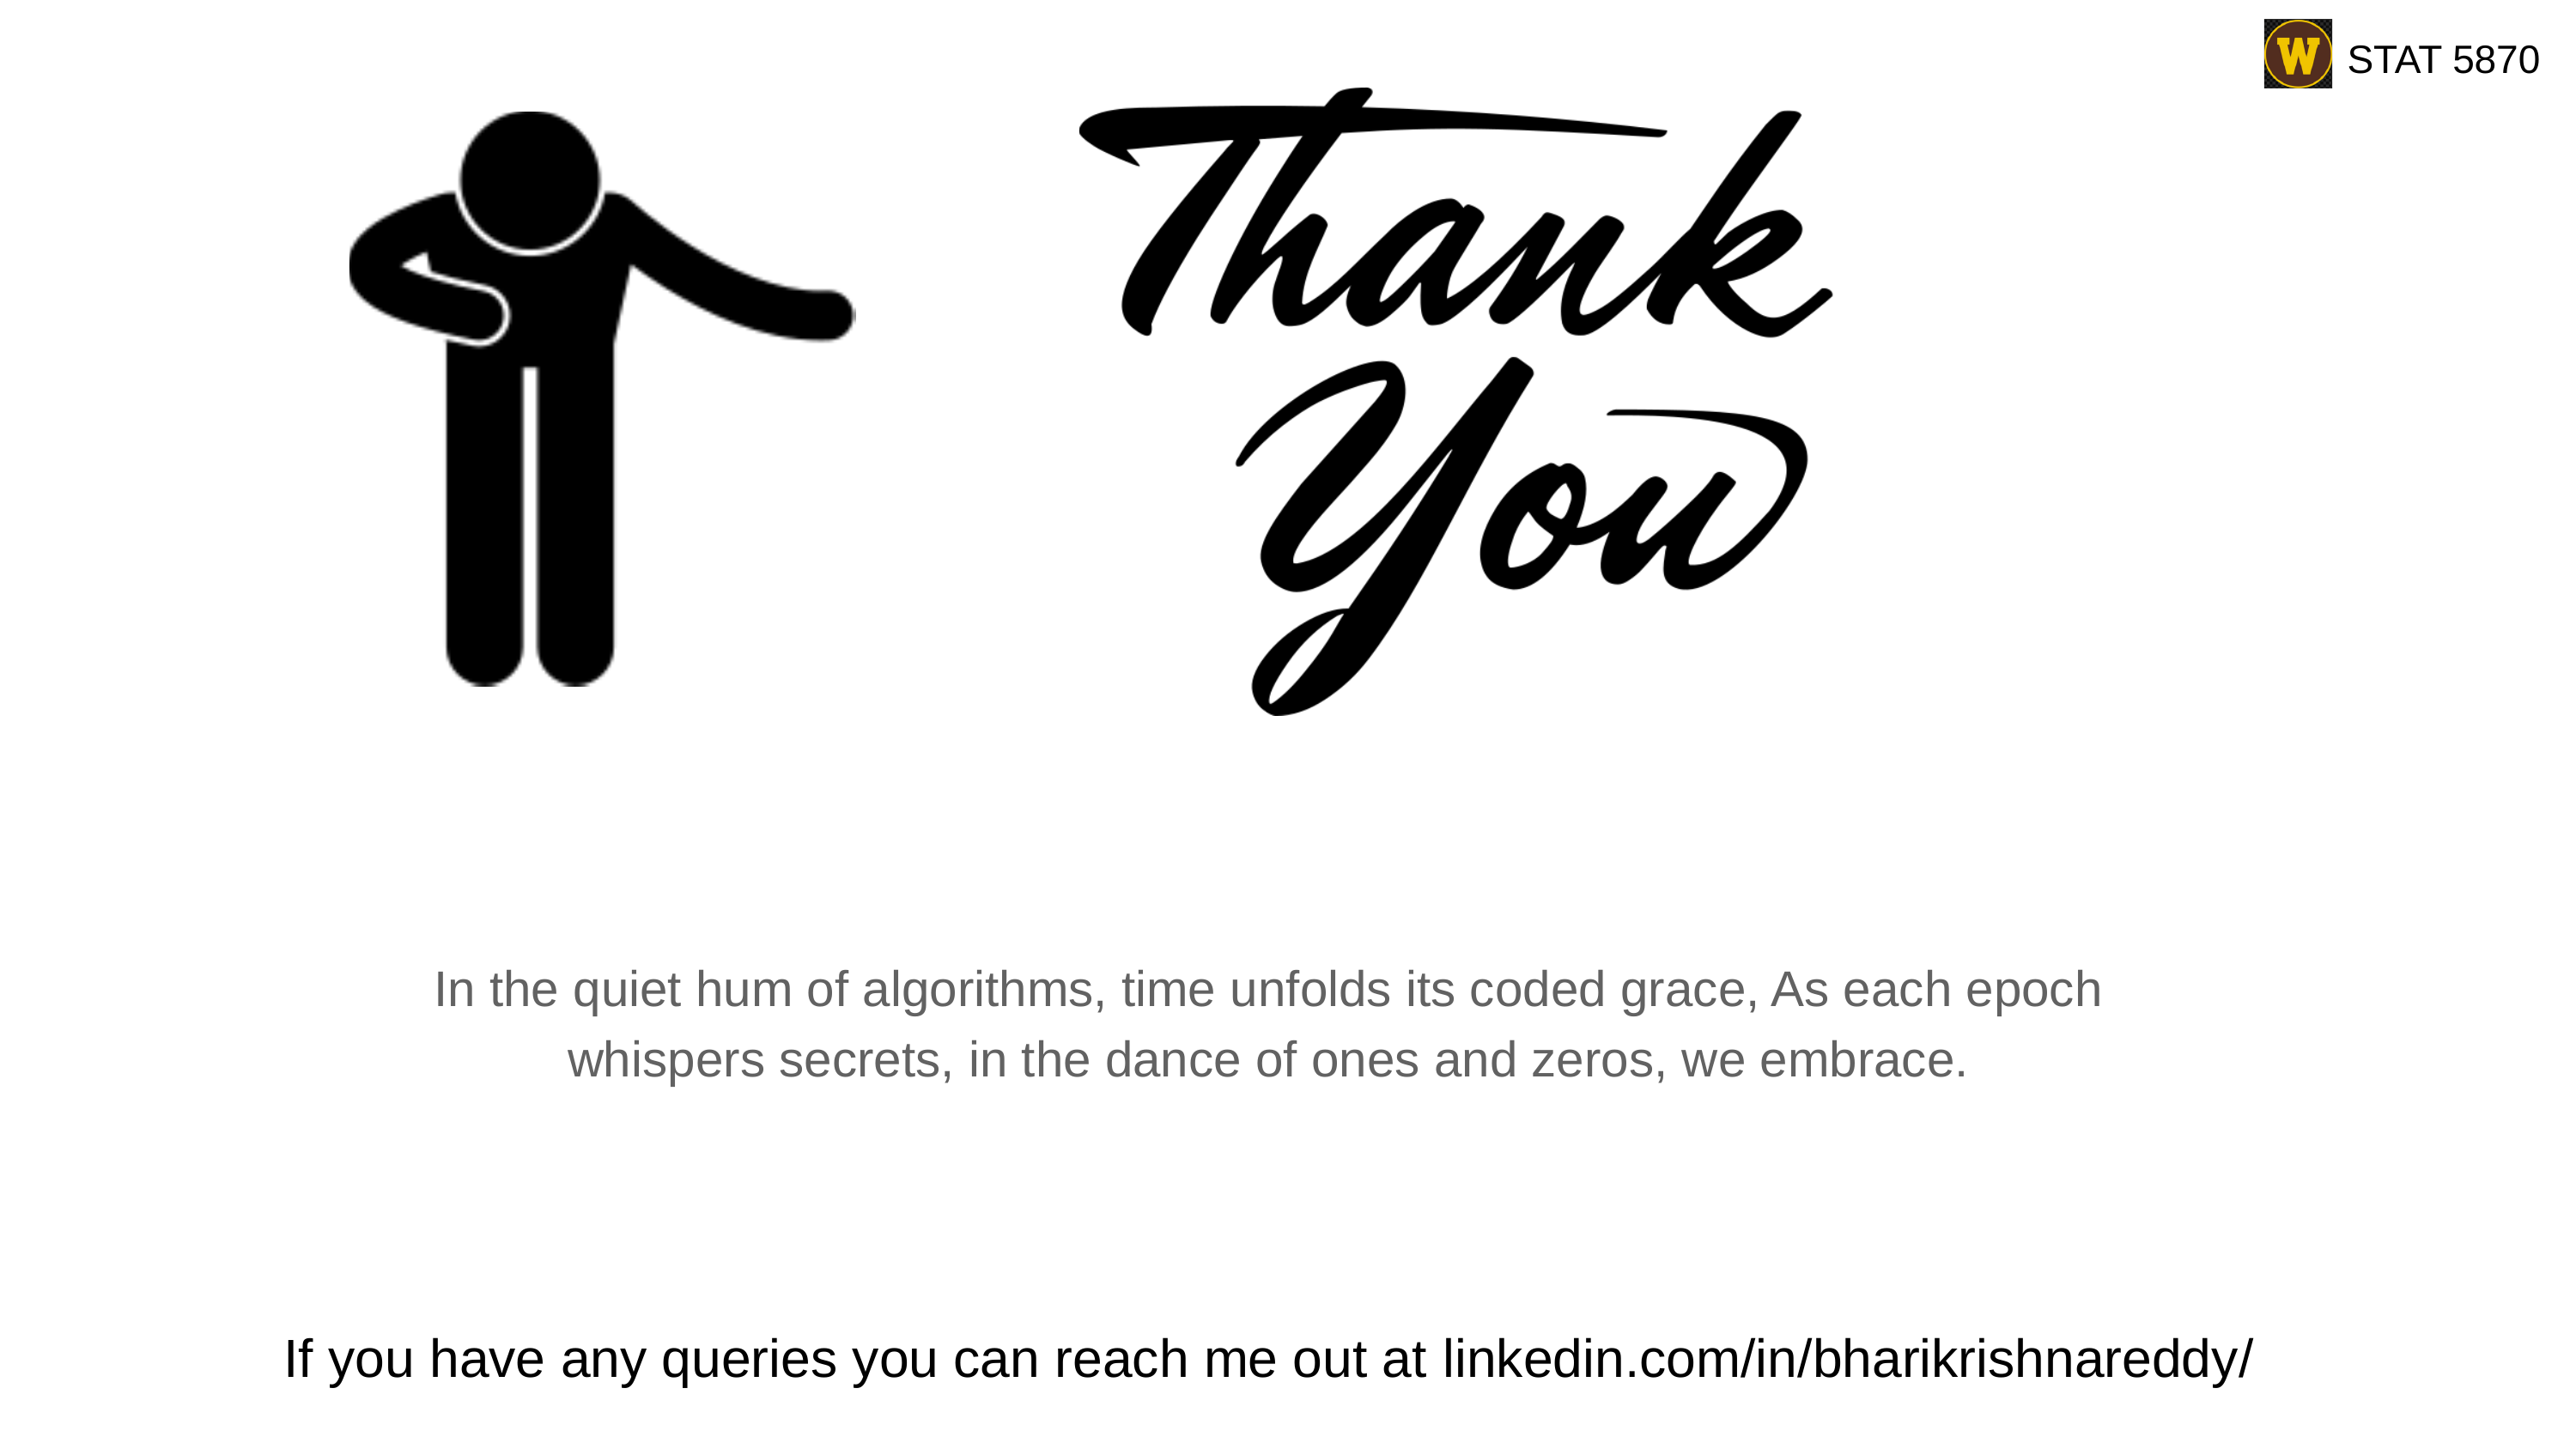

STAT 5870

In the quiet hum of algorithms, time unfolds its coded grace, As each epoch whispers secrets, in the dance of ones and zeros, we embrace.
If you have any queries you can reach me out at linkedin.com/in/bharikrishnareddy/